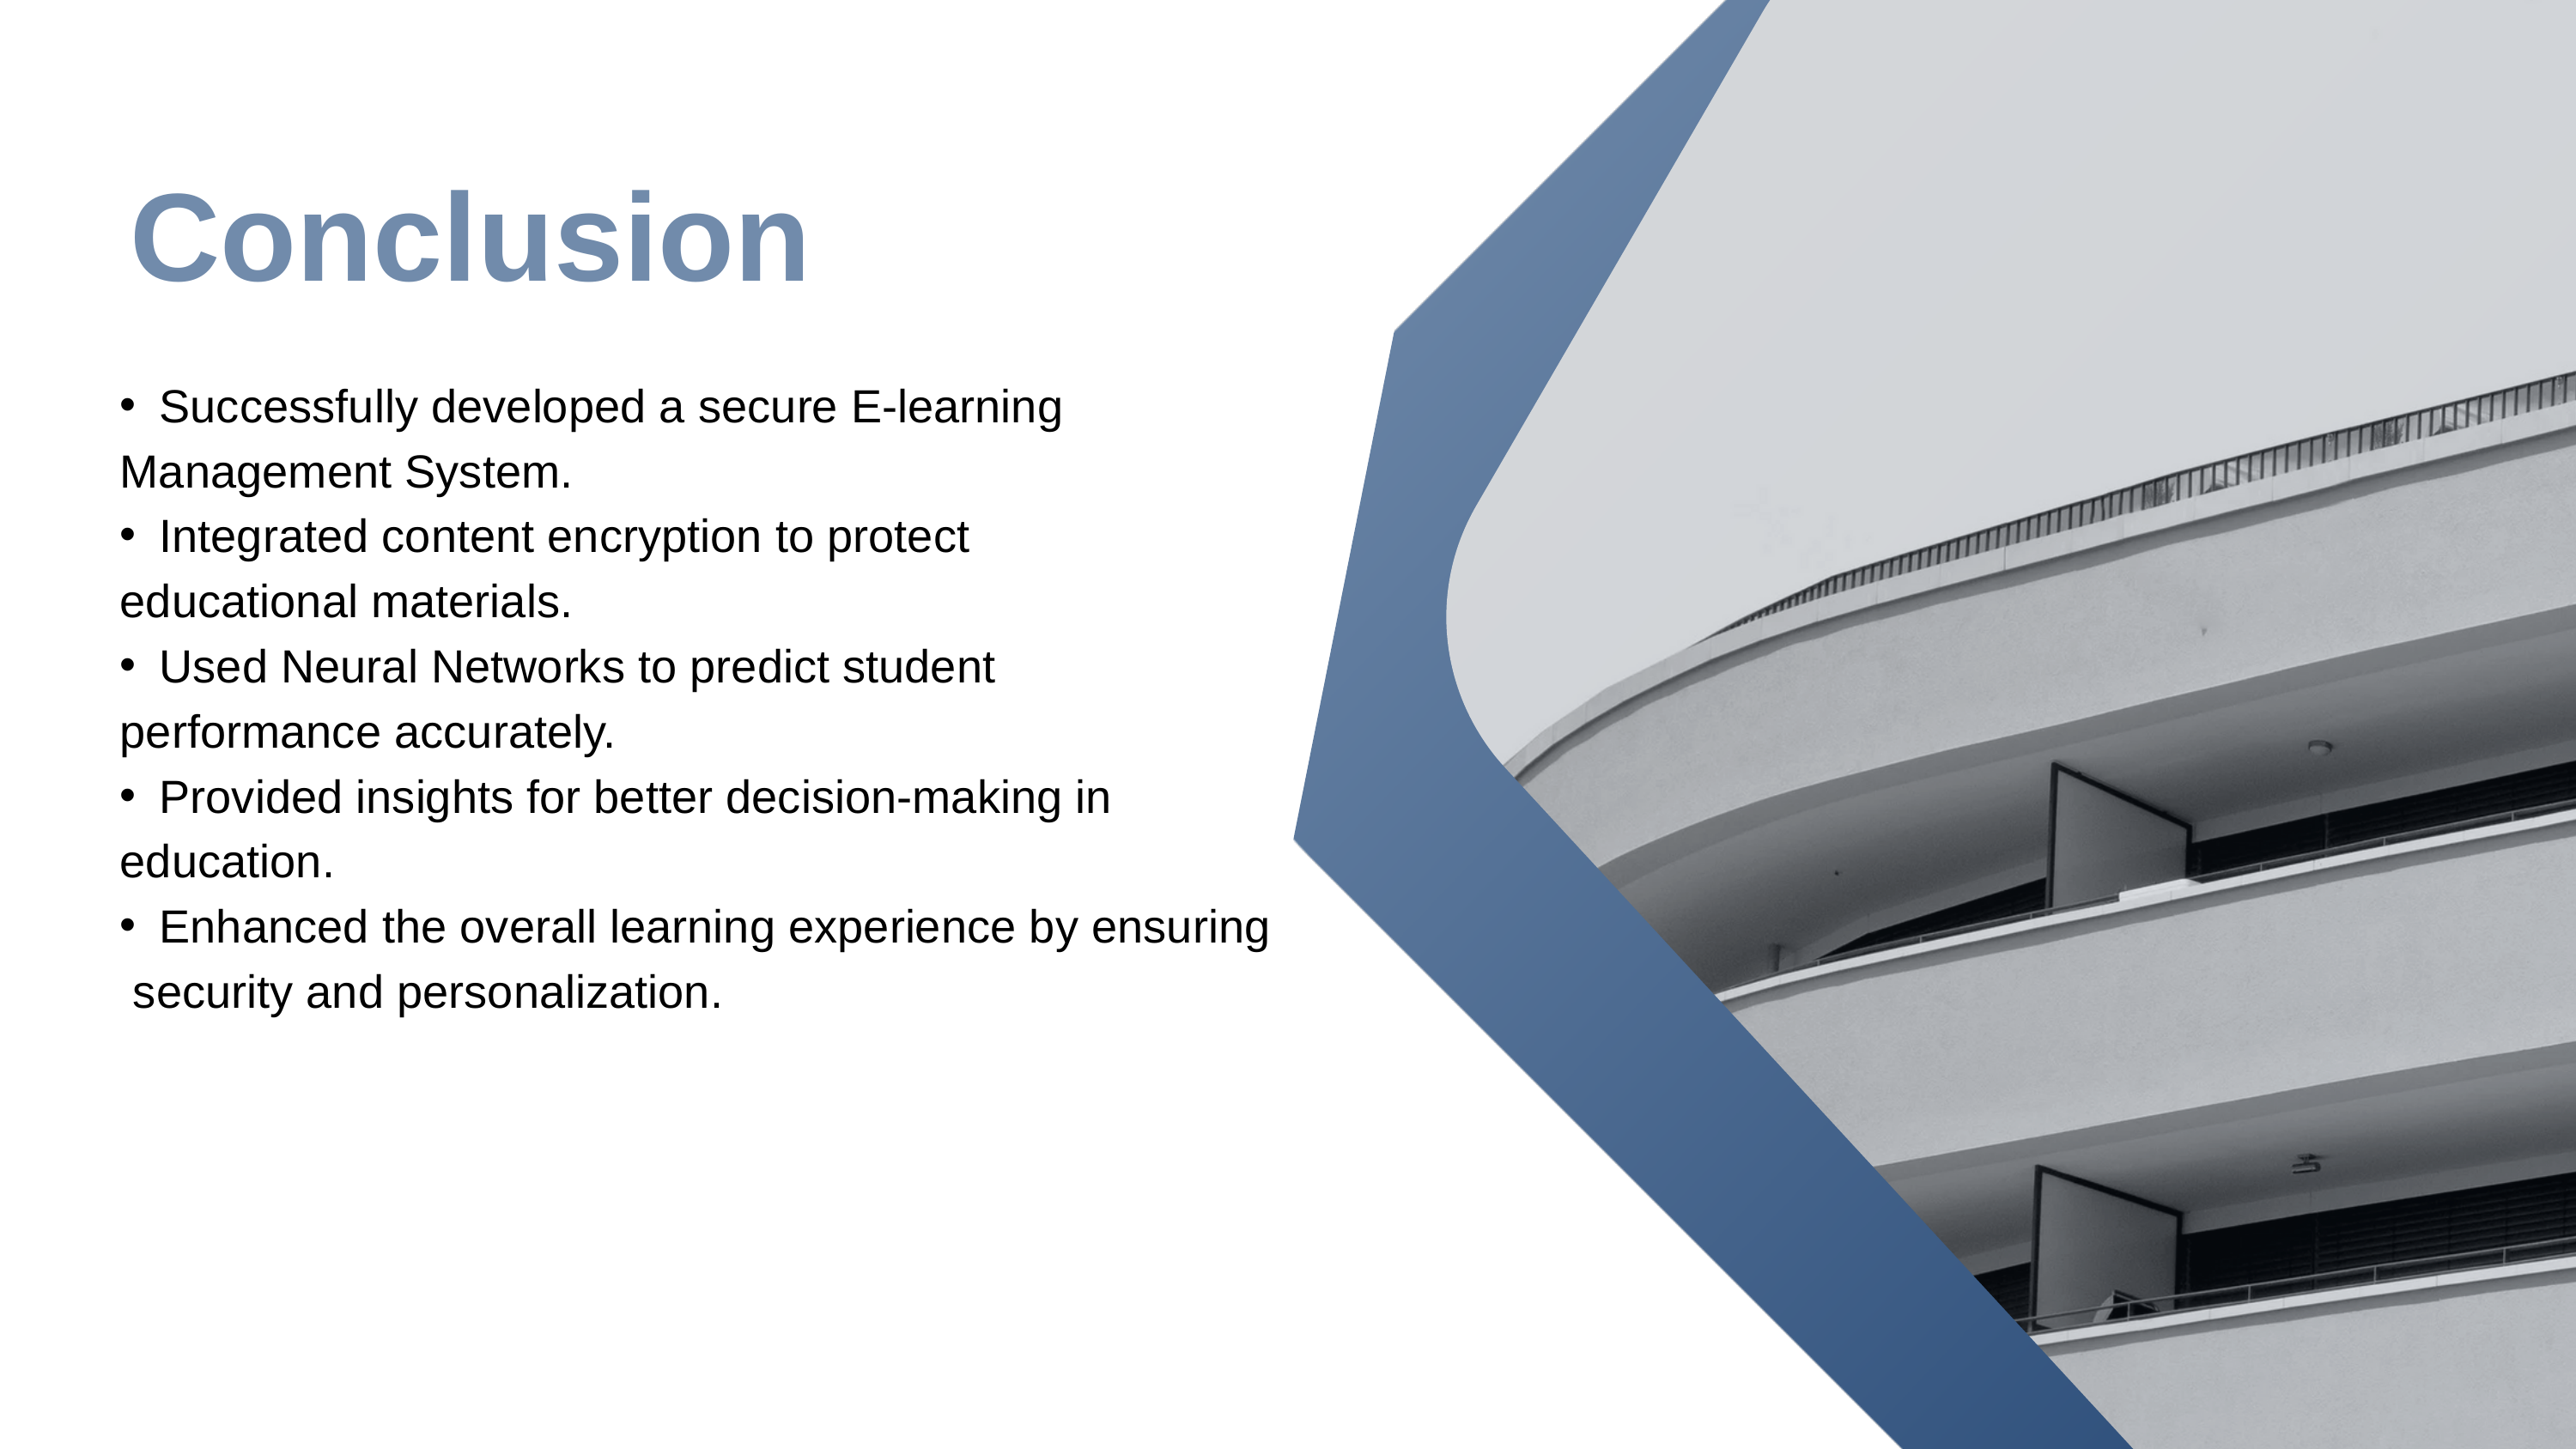

Conclusion
Successfully developed a secure E-learning
Management System.
Integrated content encryption to protect
educational materials.
Used Neural Networks to predict student
performance accurately.
Provided insights for better decision-making in
education.
Enhanced the overall learning experience by ensuring
 security and personalization.